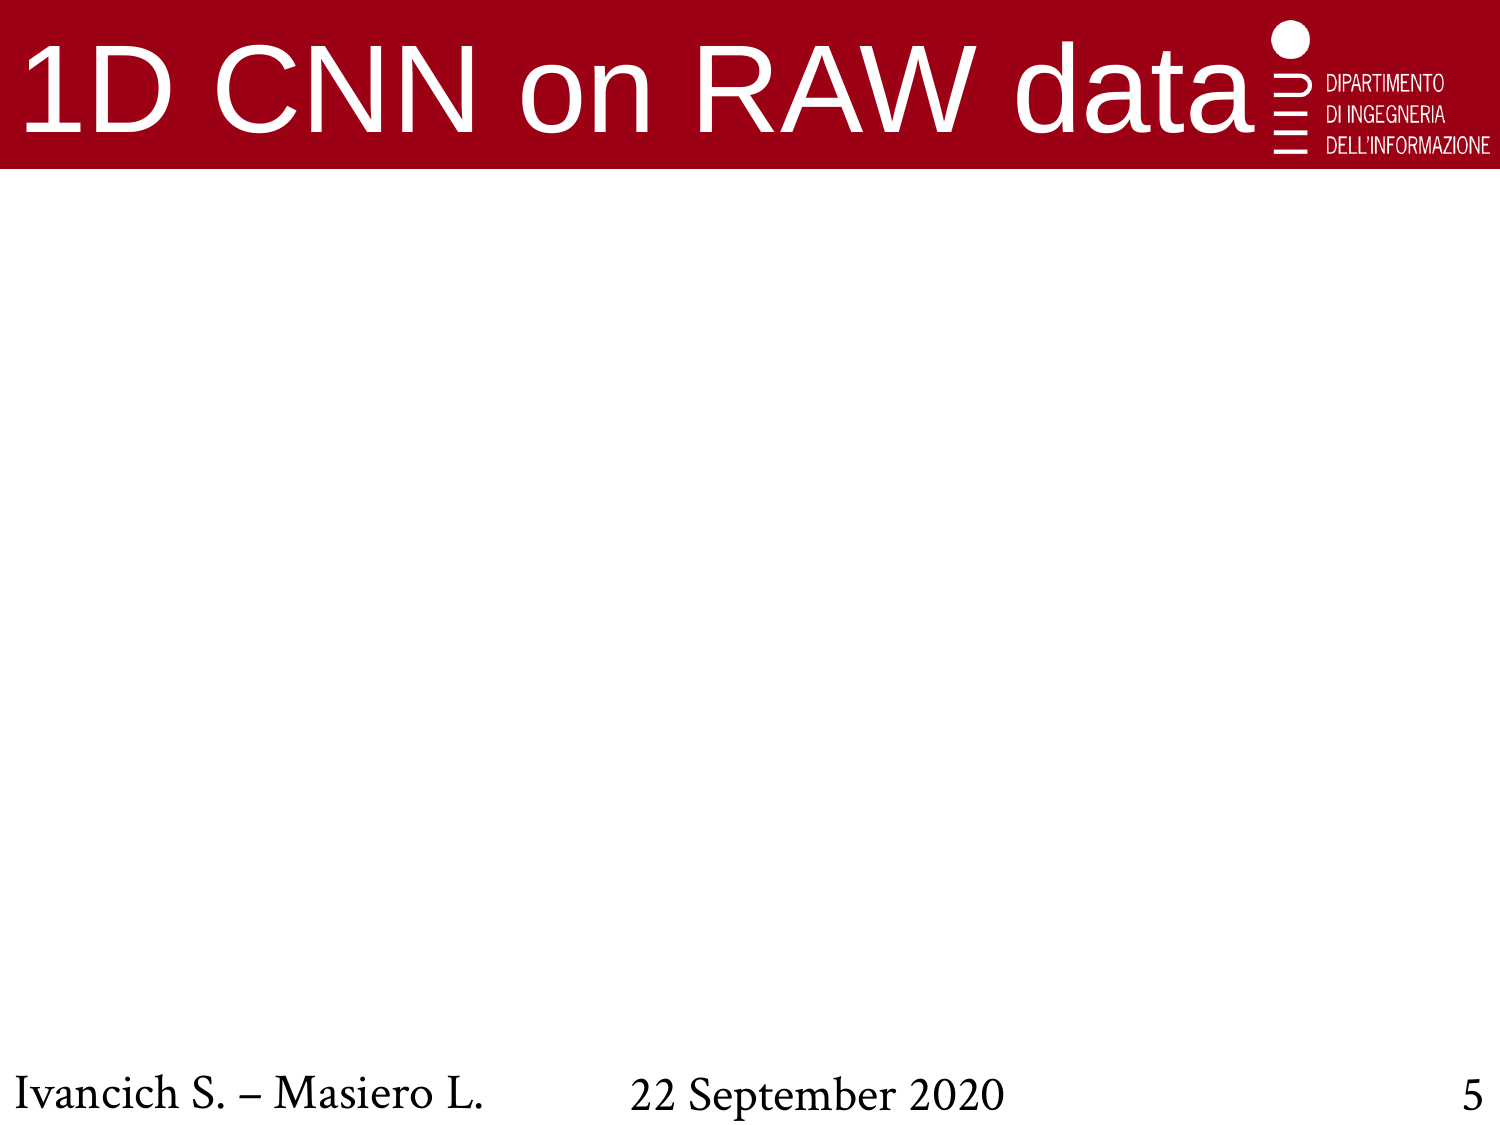

1D CNN on RAW data

Ivancich S. – Masiero L.
5
22 September 2020